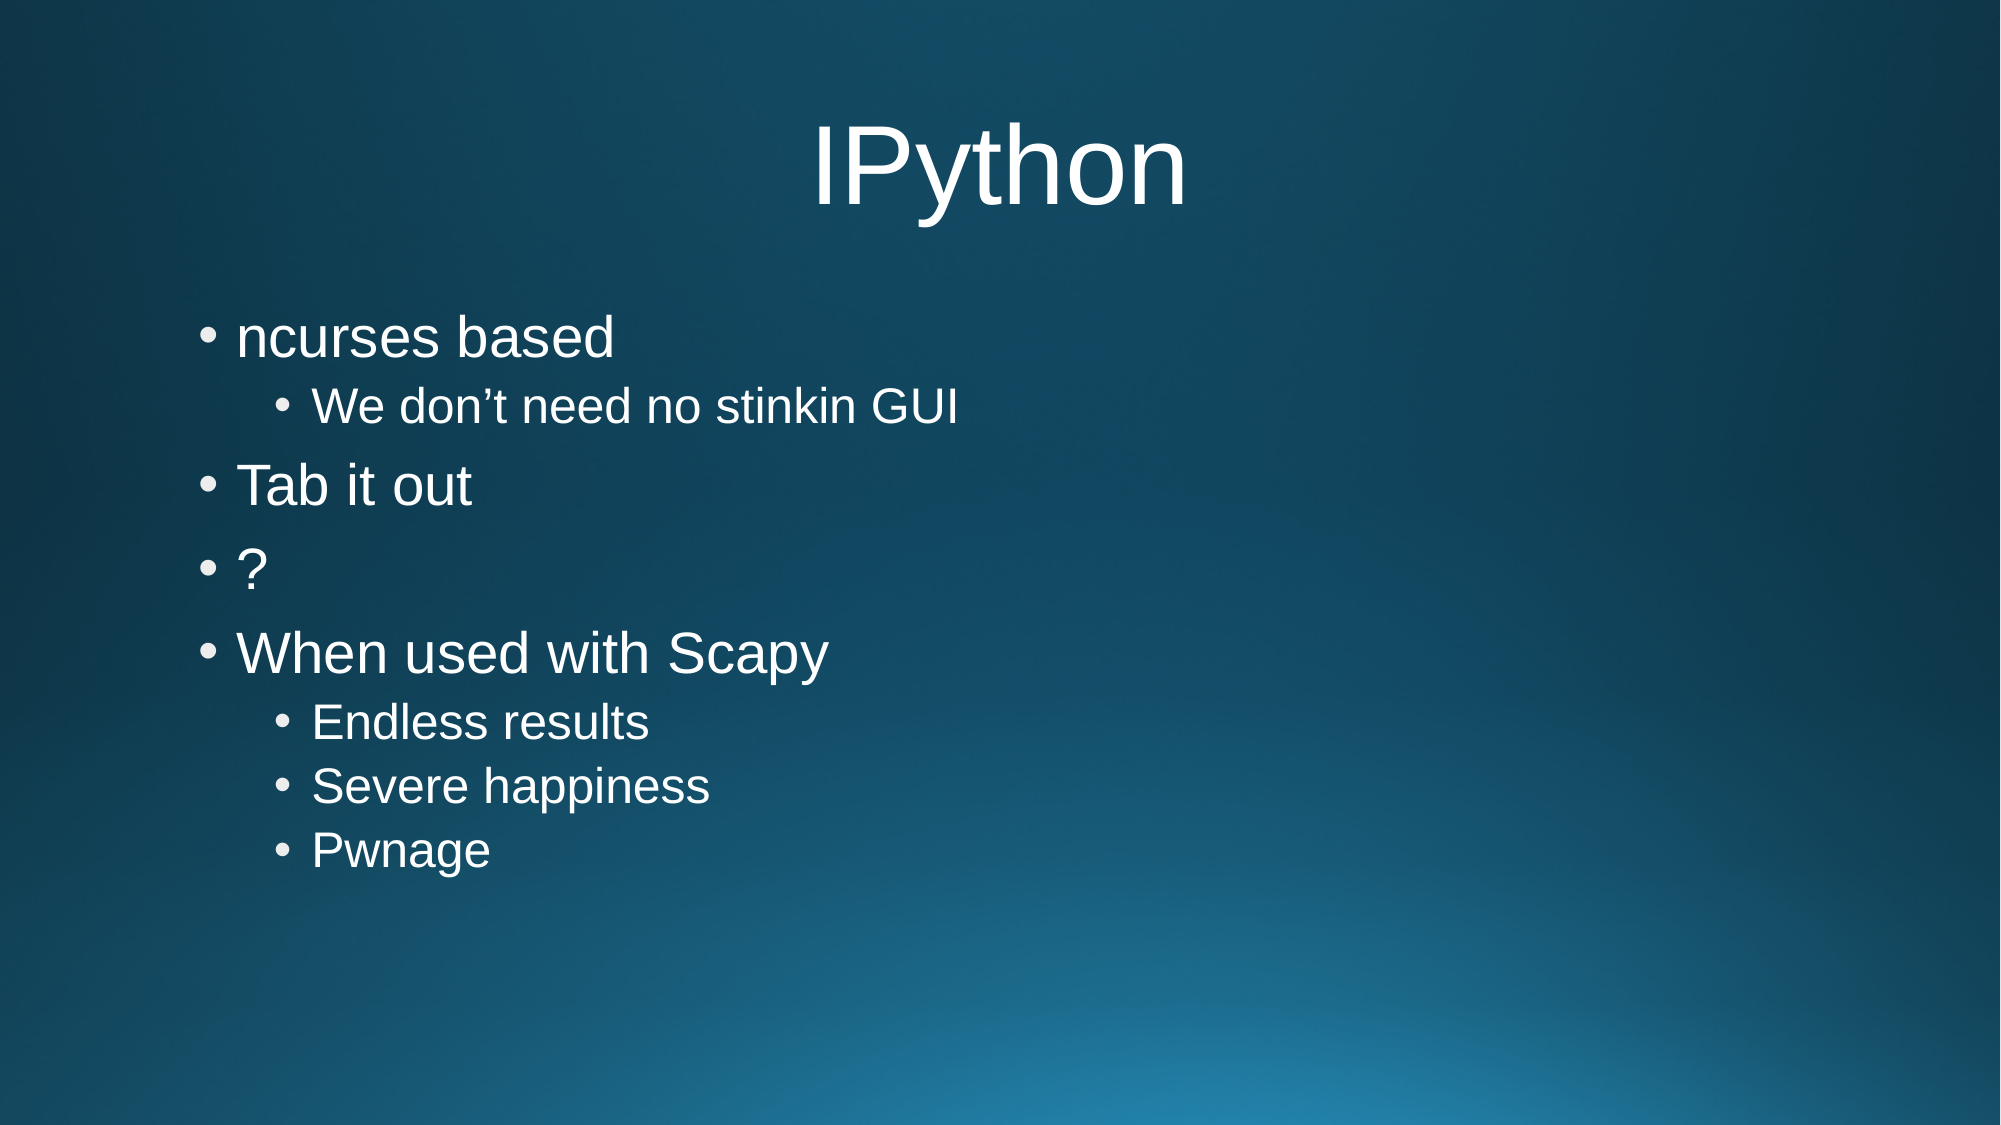

# IPython
ncurses based
We don’t need no stinkin GUI
Tab it out
?
When used with Scapy
Endless results
Severe happiness
Pwnage